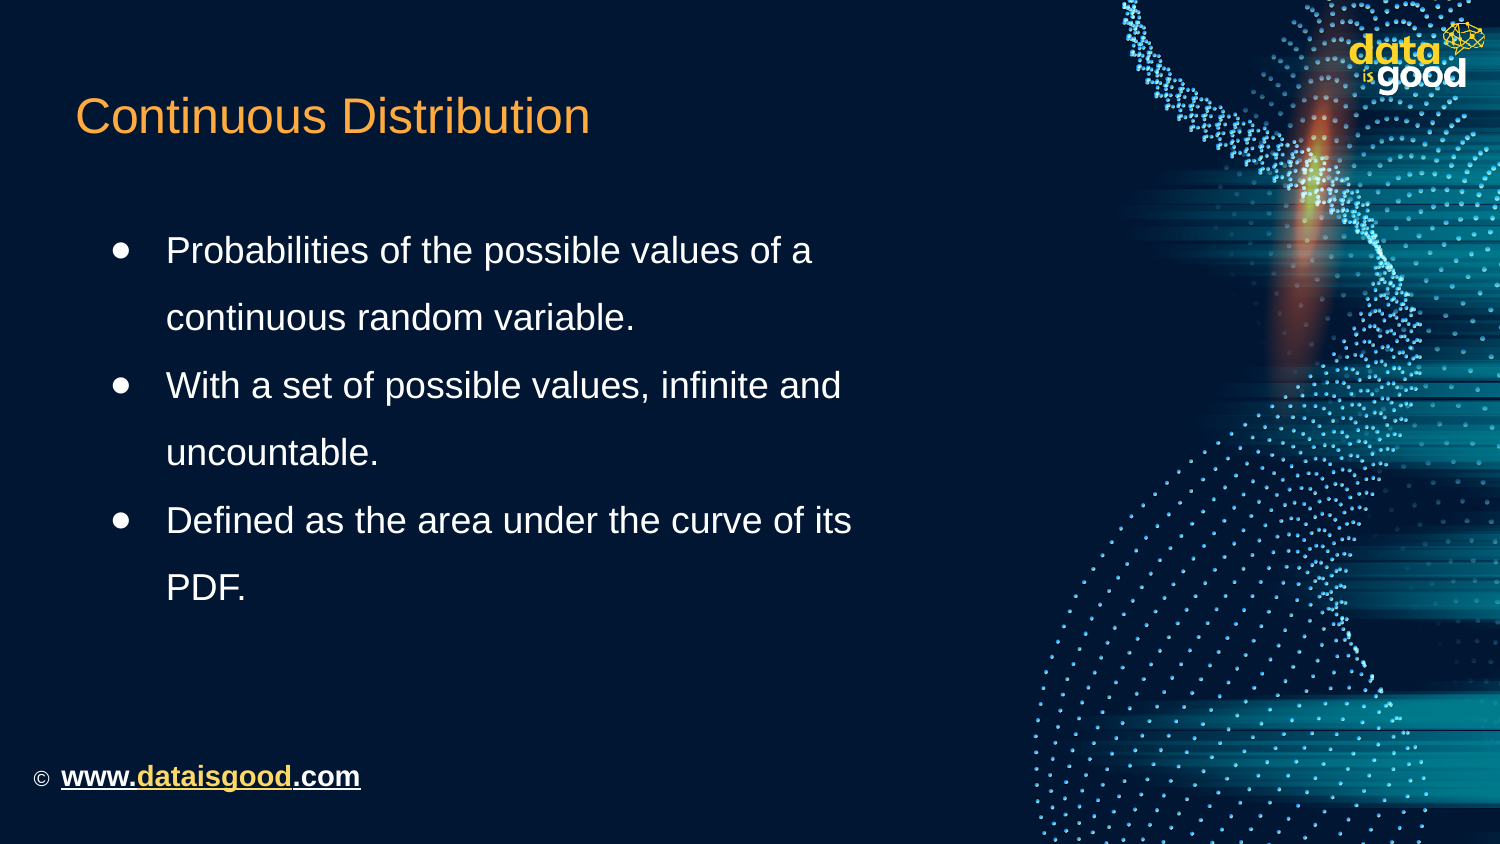

# Continuous Distribution
Probabilities of the possible values of a continuous random variable.
With a set of possible values, infinite and uncountable.
Defined as the area under the curve of its PDF.